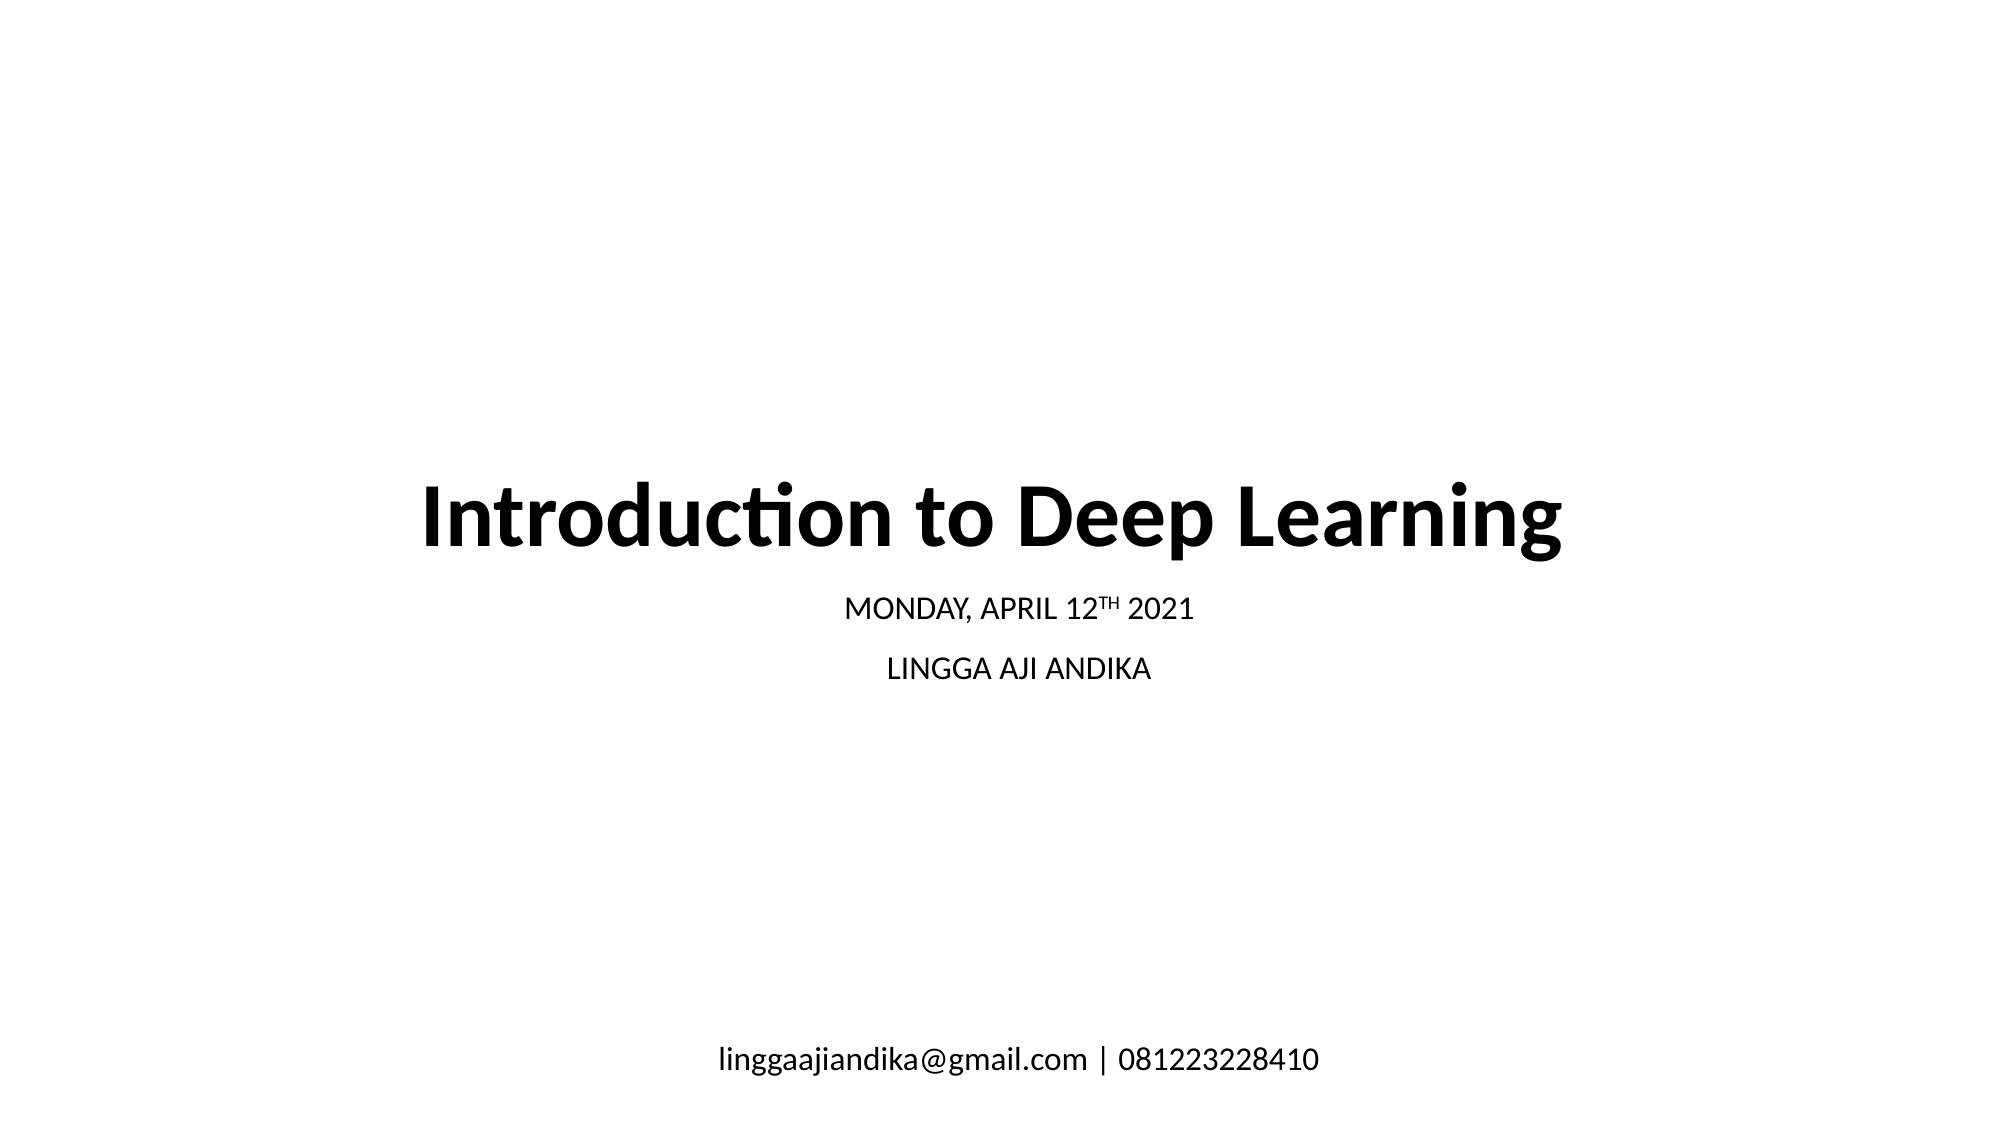

Introduction to Deep Learning
MONDAY, APRIL 12TH 2021
LINGGA AJI ANDIKA
linggaajiandika@gmail.com | 081223228410